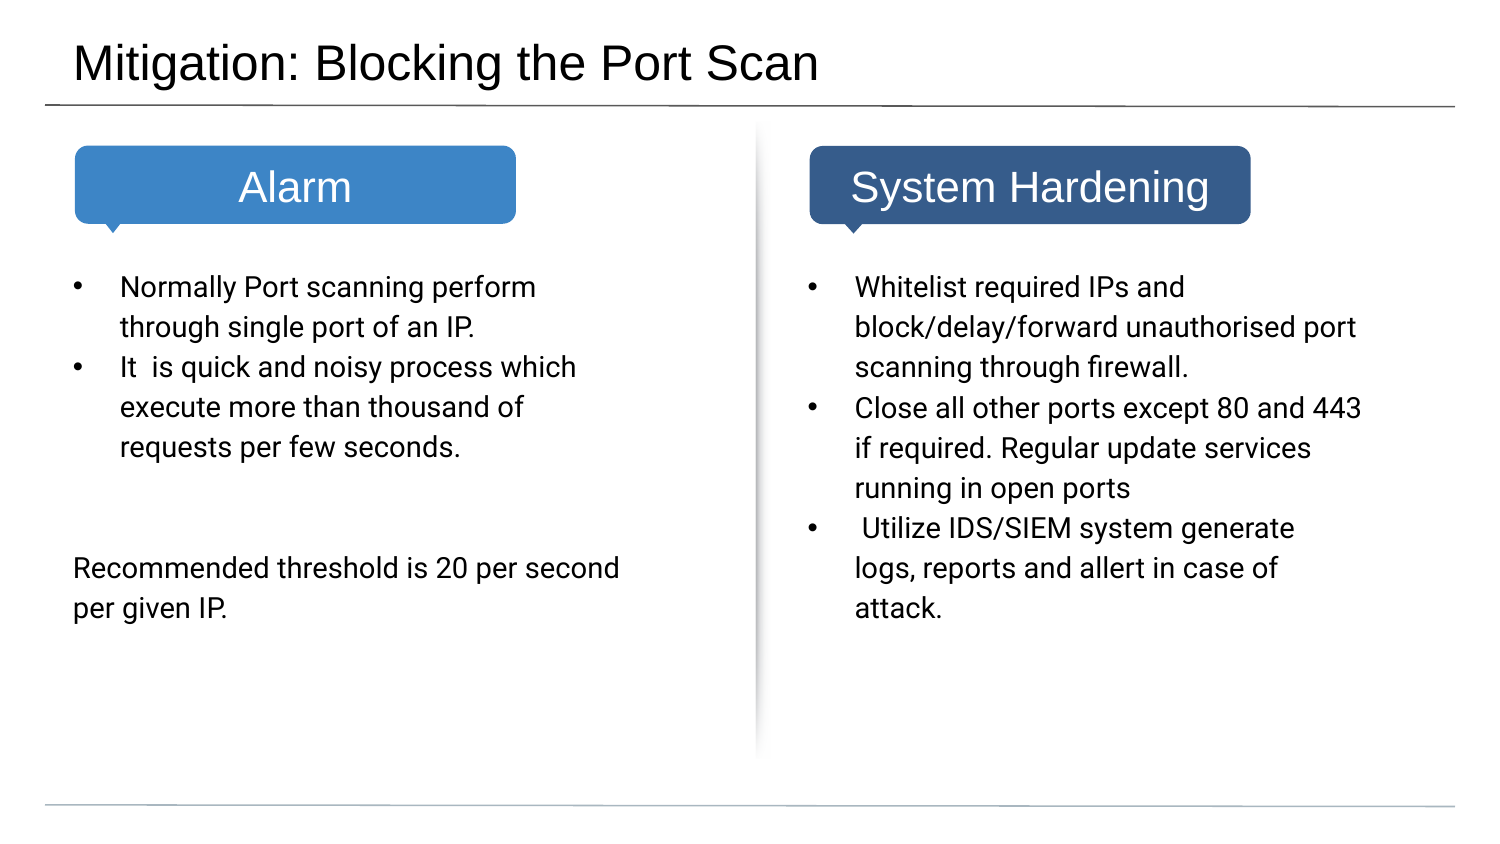

# Mitigation: Blocking the Port Scan
Normally Port scanning perform through single port of an IP.
It  is quick and noisy process which execute more than thousand of requests per few seconds.

Recommended threshold is 20 per second per given IP.

Whitelist required IPs and block/delay/forward unauthorised port scanning through firewall.
Close all other ports except 80 and 443 if required. Regular update services running in open ports
 Utilize IDS/SIEM system generate logs, reports and allert in case of attack.